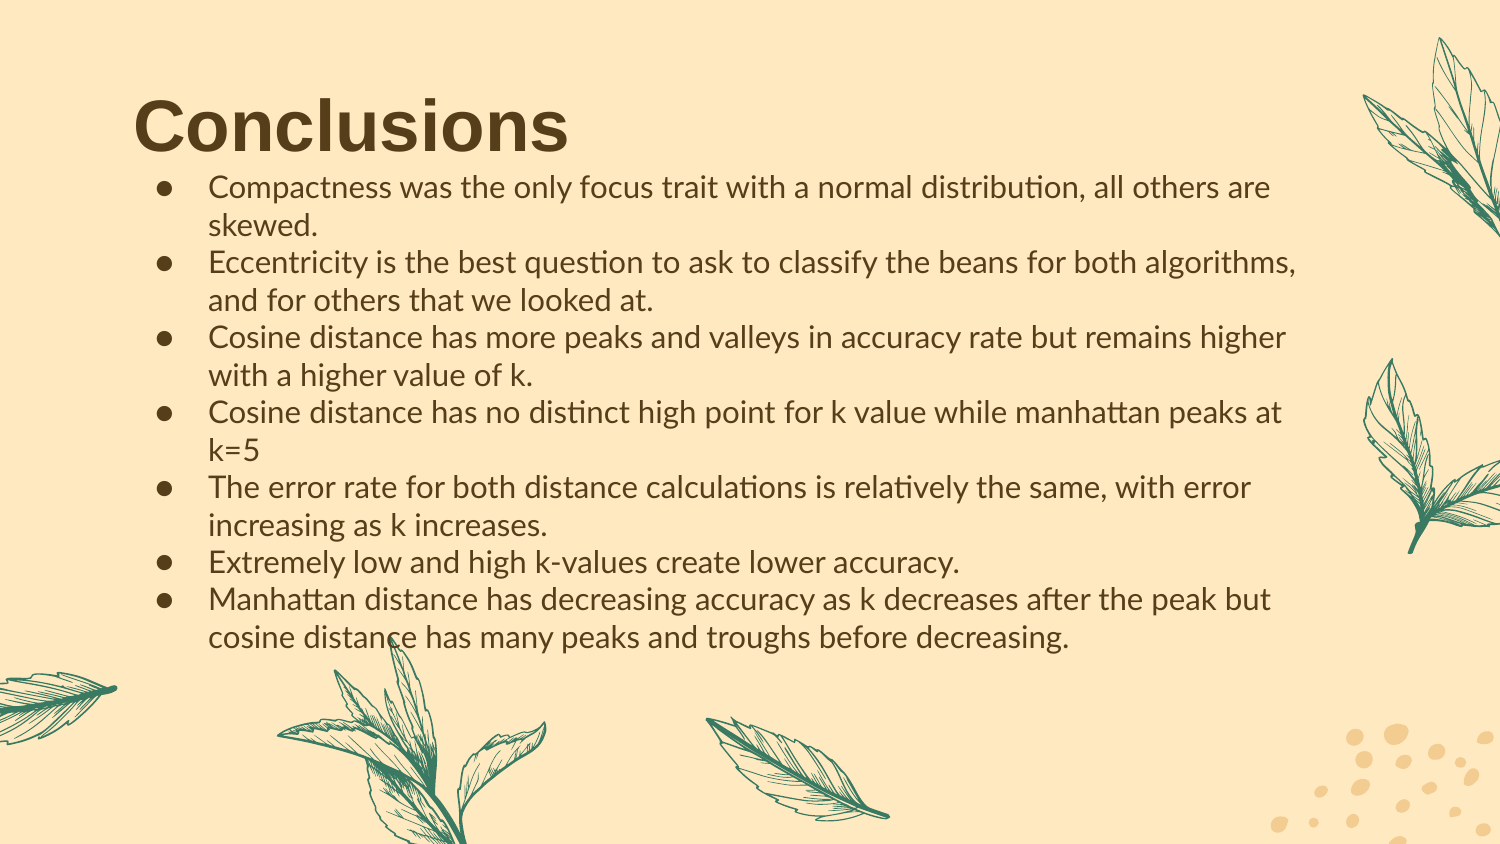

# Conclusions
Compactness was the only focus trait with a normal distribution, all others are skewed.
Eccentricity is the best question to ask to classify the beans for both algorithms, and for others that we looked at.
Cosine distance has more peaks and valleys in accuracy rate but remains higher with a higher value of k.
Cosine distance has no distinct high point for k value while manhattan peaks at k=5
The error rate for both distance calculations is relatively the same, with error increasing as k increases.
Extremely low and high k-values create lower accuracy.
Manhattan distance has decreasing accuracy as k decreases after the peak but cosine distance has many peaks and troughs before decreasing.